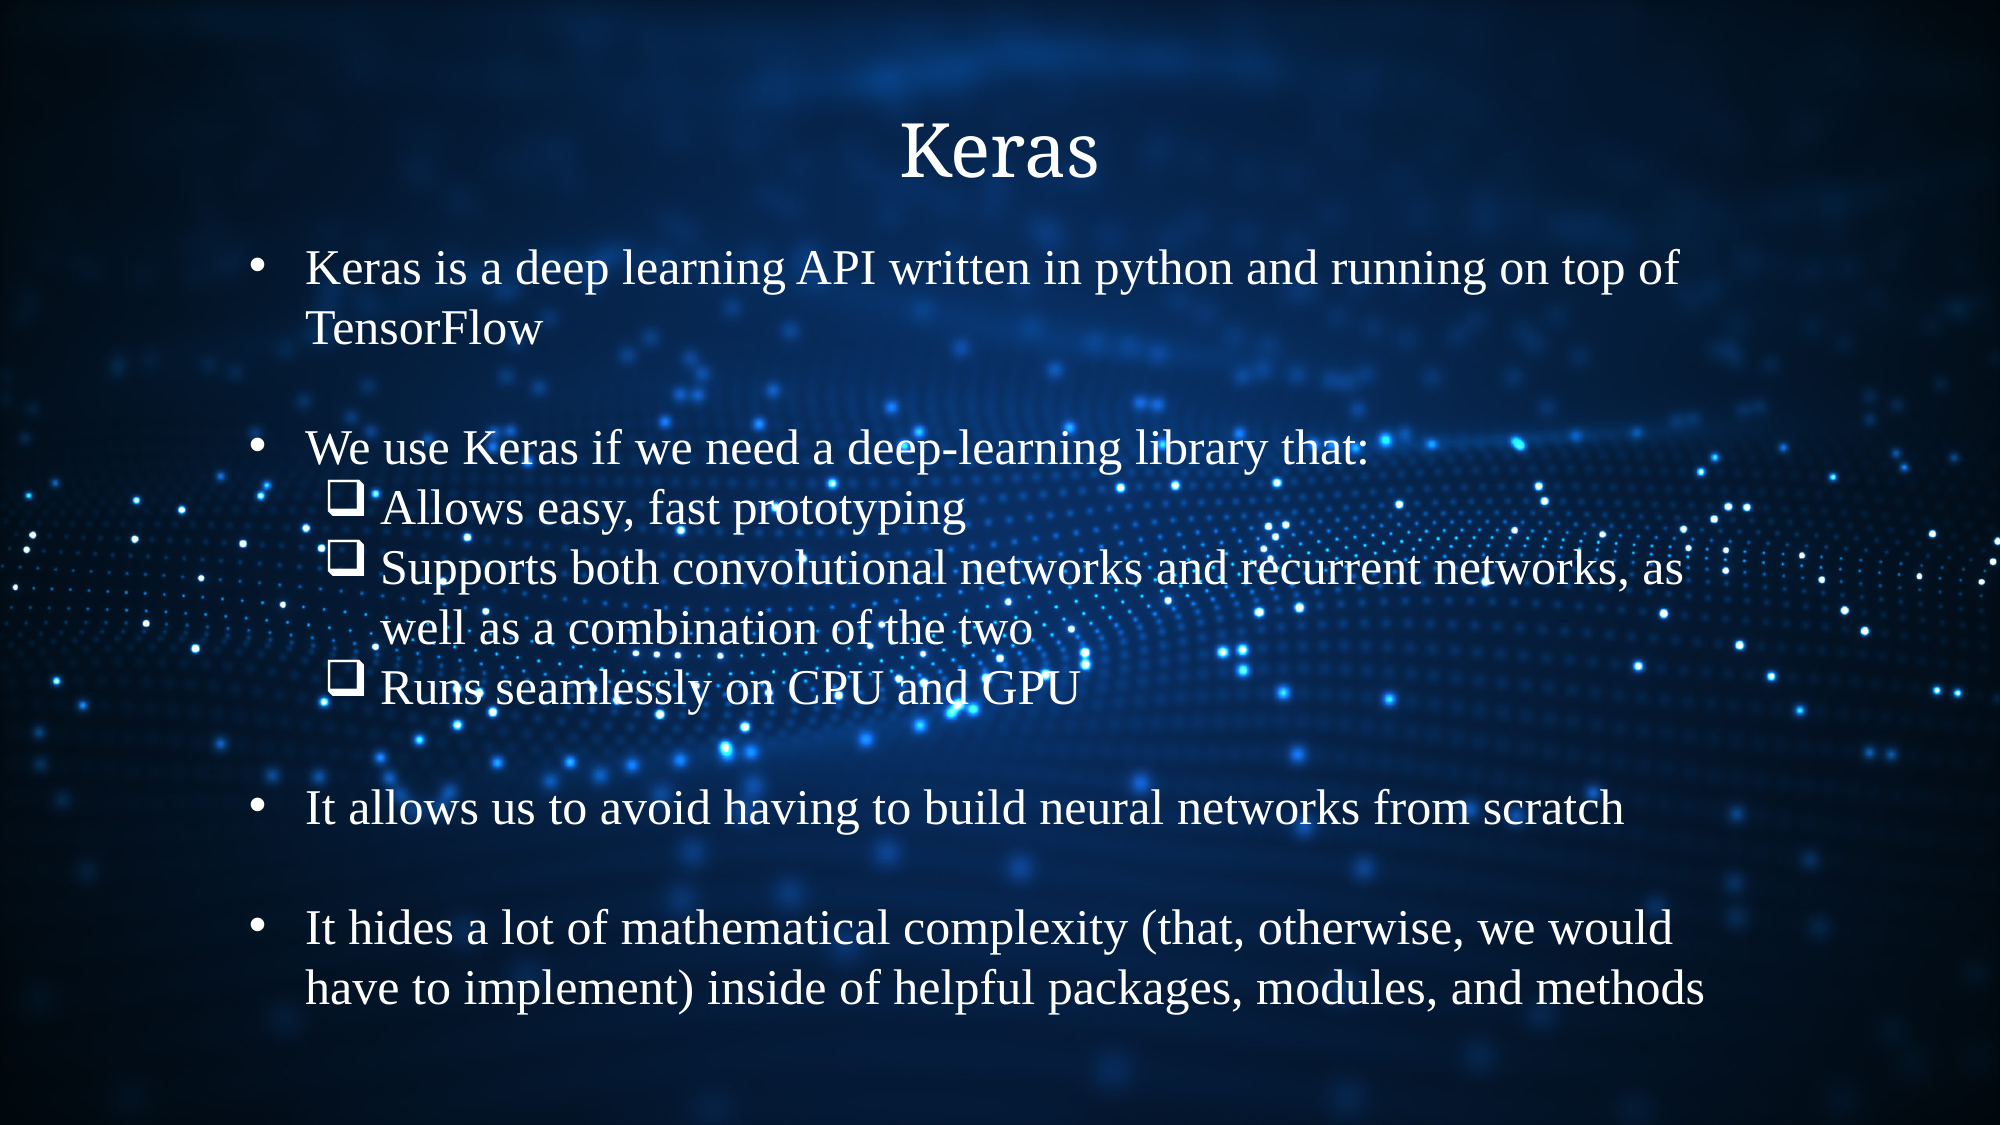

Keras
Keras is a deep learning API written in python and running on top of TensorFlow

We use Keras if we need a deep-learning library that:
Allows easy, fast prototyping
Supports both convolutional networks and recurrent networks, as well as a combination of the two
Runs seamlessly on CPU and GPU

It allows us to avoid having to build neural networks from scratch

It hides a lot of mathematical complexity (that, otherwise, we would have to implement) inside of helpful packages, modules, and methods